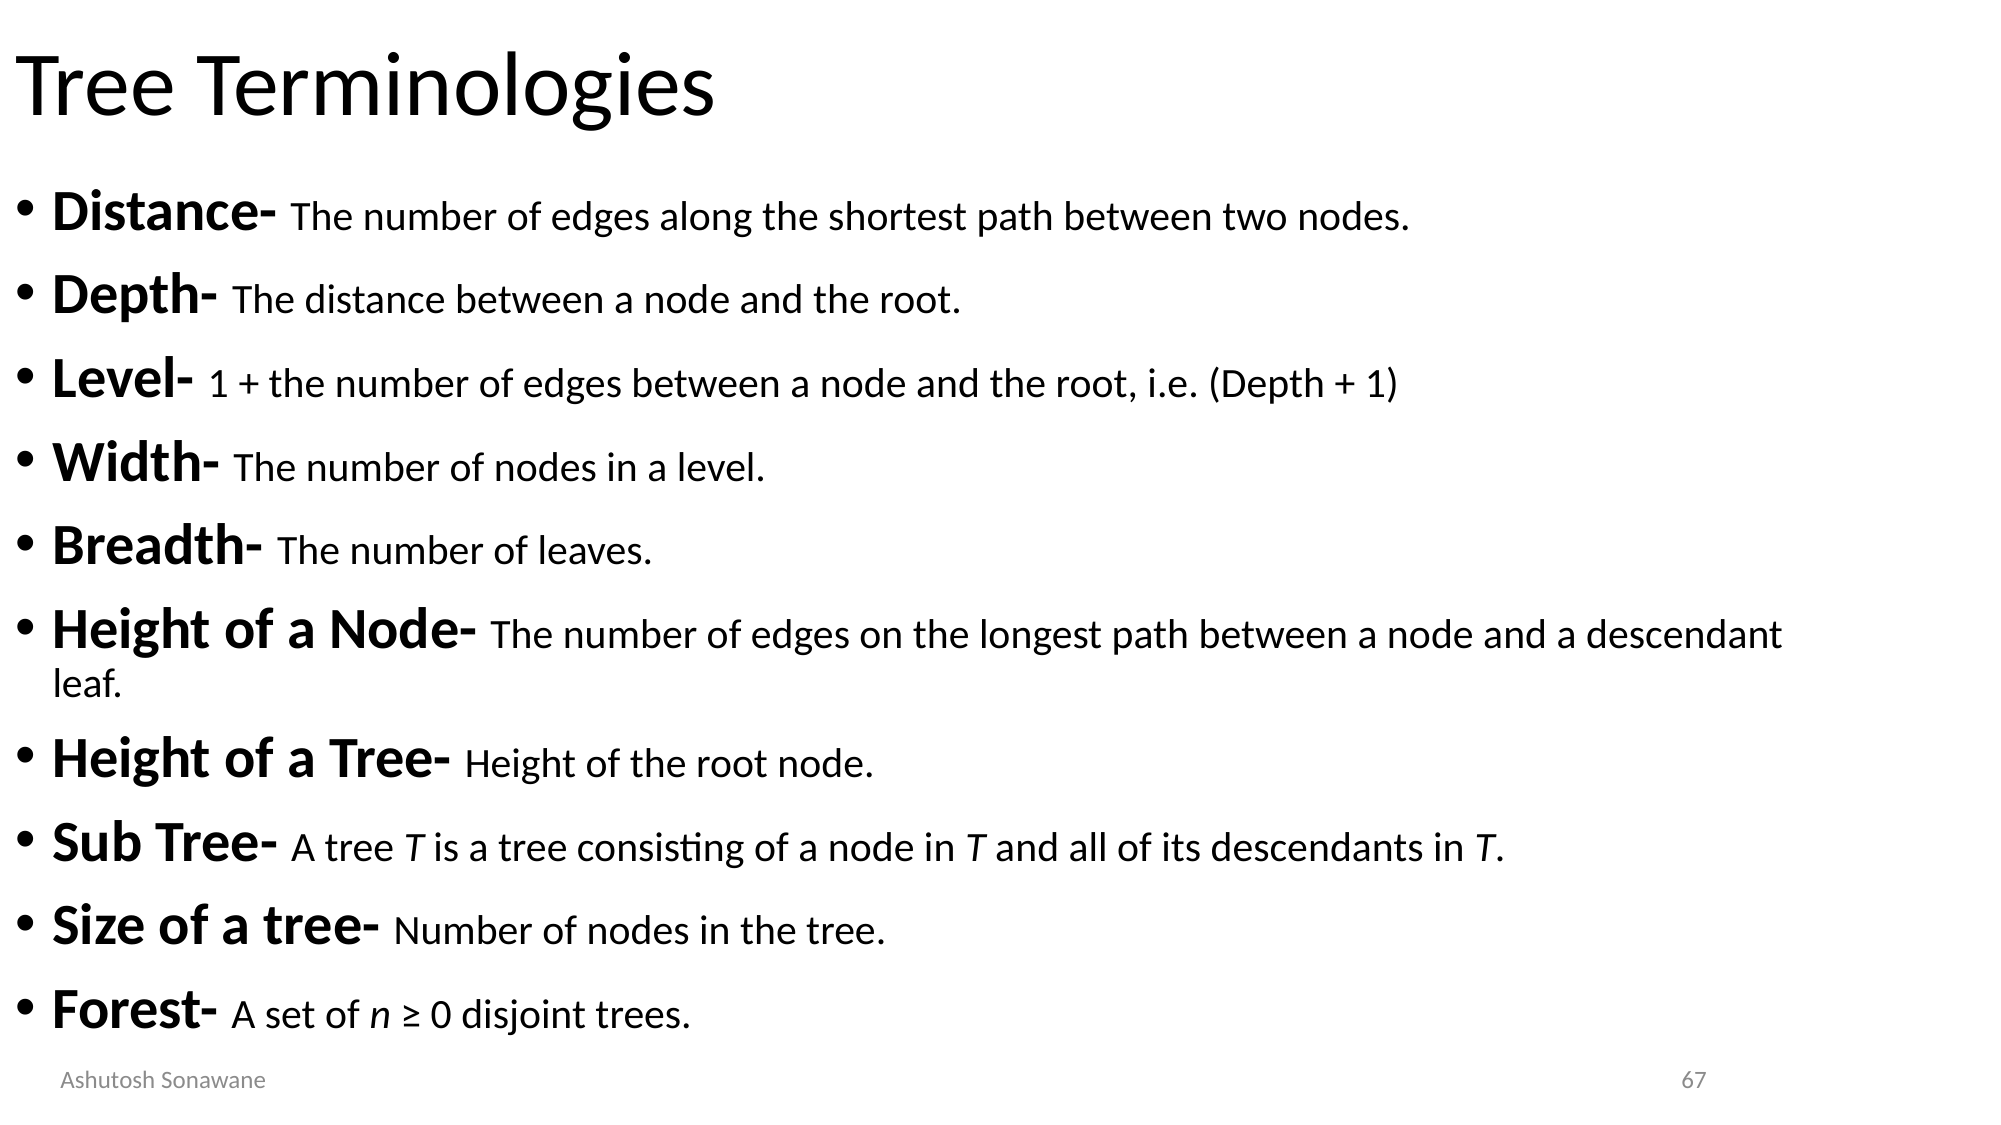

# Tree Terminologies
Distance- The number of edges along the shortest path between two nodes.
Depth- The distance between a node and the root.
Level- 1 + the number of edges between a node and the root, i.e. (Depth + 1)
Width- The number of nodes in a level.
Breadth- The number of leaves.
Height of a Node- The number of edges on the longest path between a node and a descendant leaf.
Height of a Tree- Height of the root node.
Sub Tree- A tree T is a tree consisting of a node in T and all of its descendants in T.
Size of a tree- Number of nodes in the tree.
Forest- A set of n ≥ 0 disjoint trees.
Ashutosh Sonawane
67